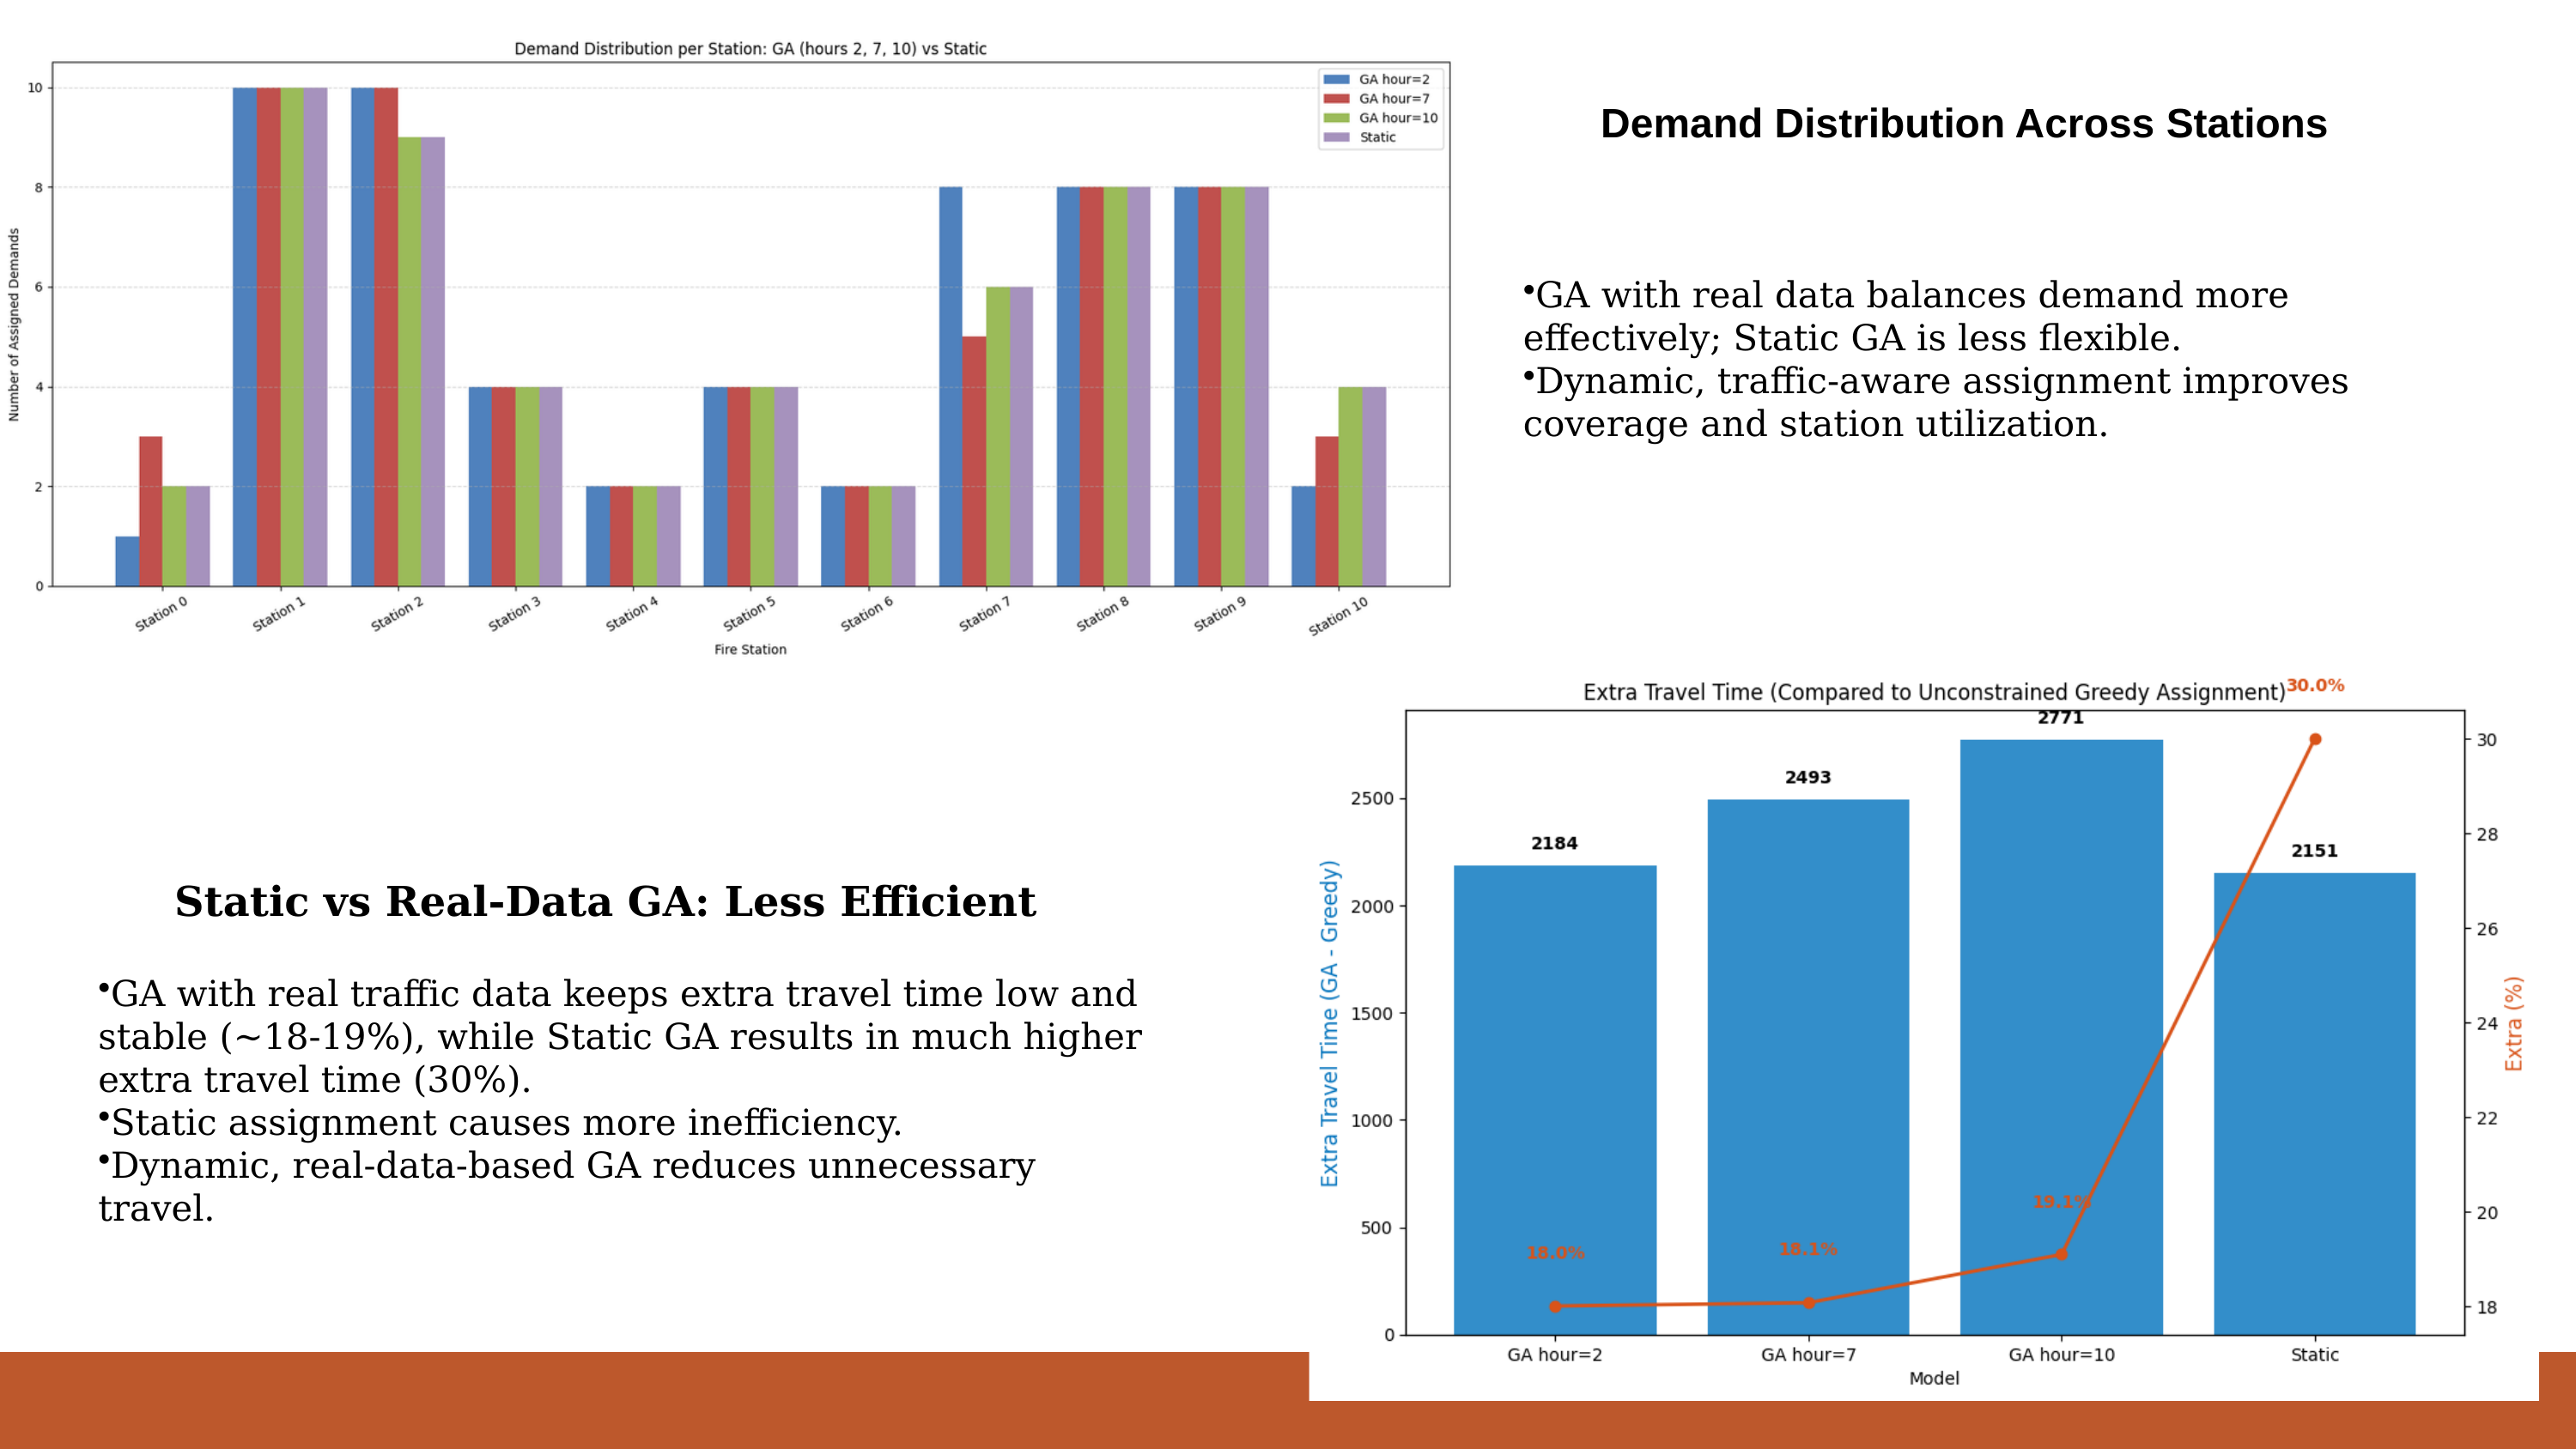

Demand Distribution Across Stations
GA with real data balances demand more effectively; Static GA is less flexible.
Dynamic, traffic-aware assignment improves coverage and station utilization.

Static vs Real-Data GA: Less Efficient
GA with real traffic data keeps extra travel time low and stable (~18-19%), while Static GA results in much higher extra travel time (30%).
Static assignment causes more inefficiency.
Dynamic, real-data-based GA reduces unnecessary travel.